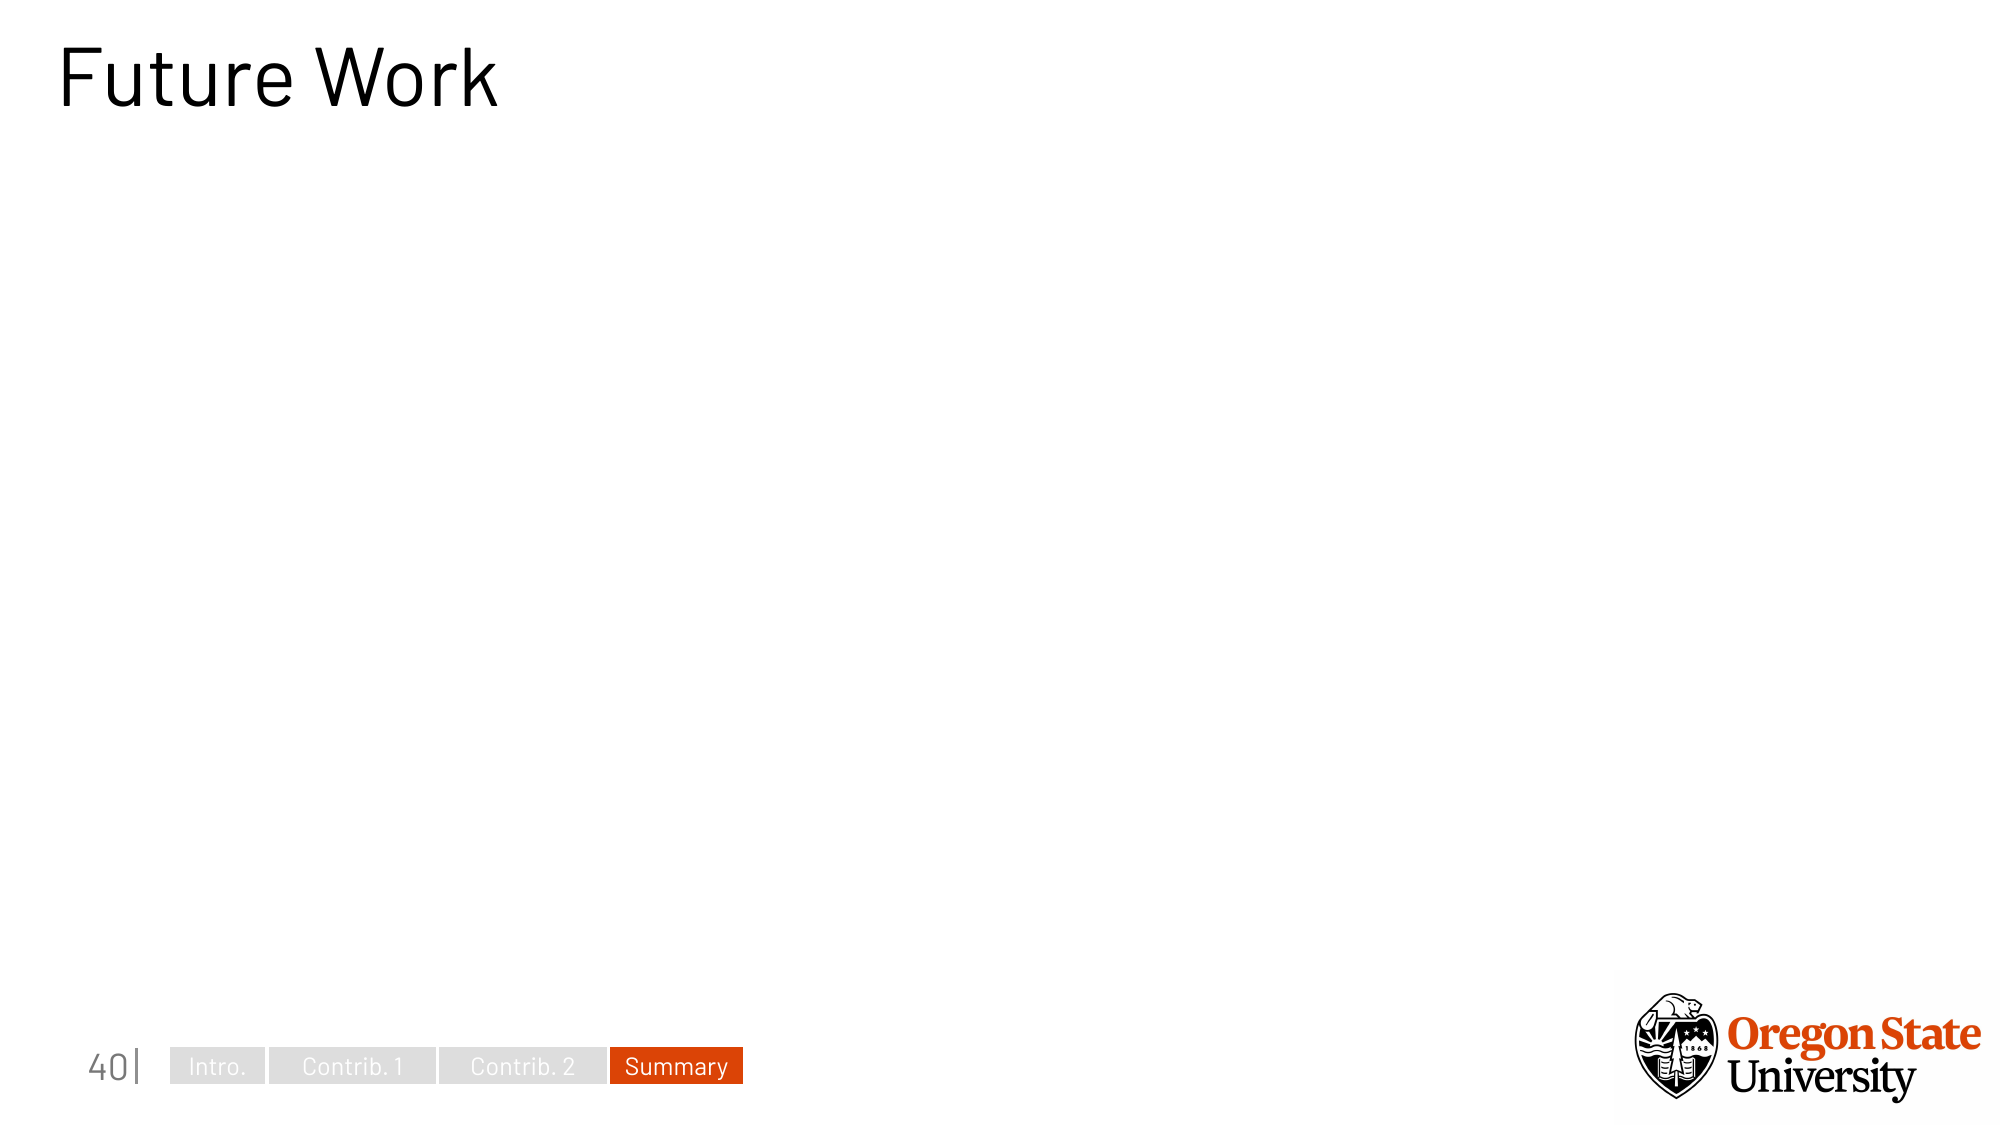

# Future Work

40
Intro.
Contrib. 1
Contrib. 2
Summary